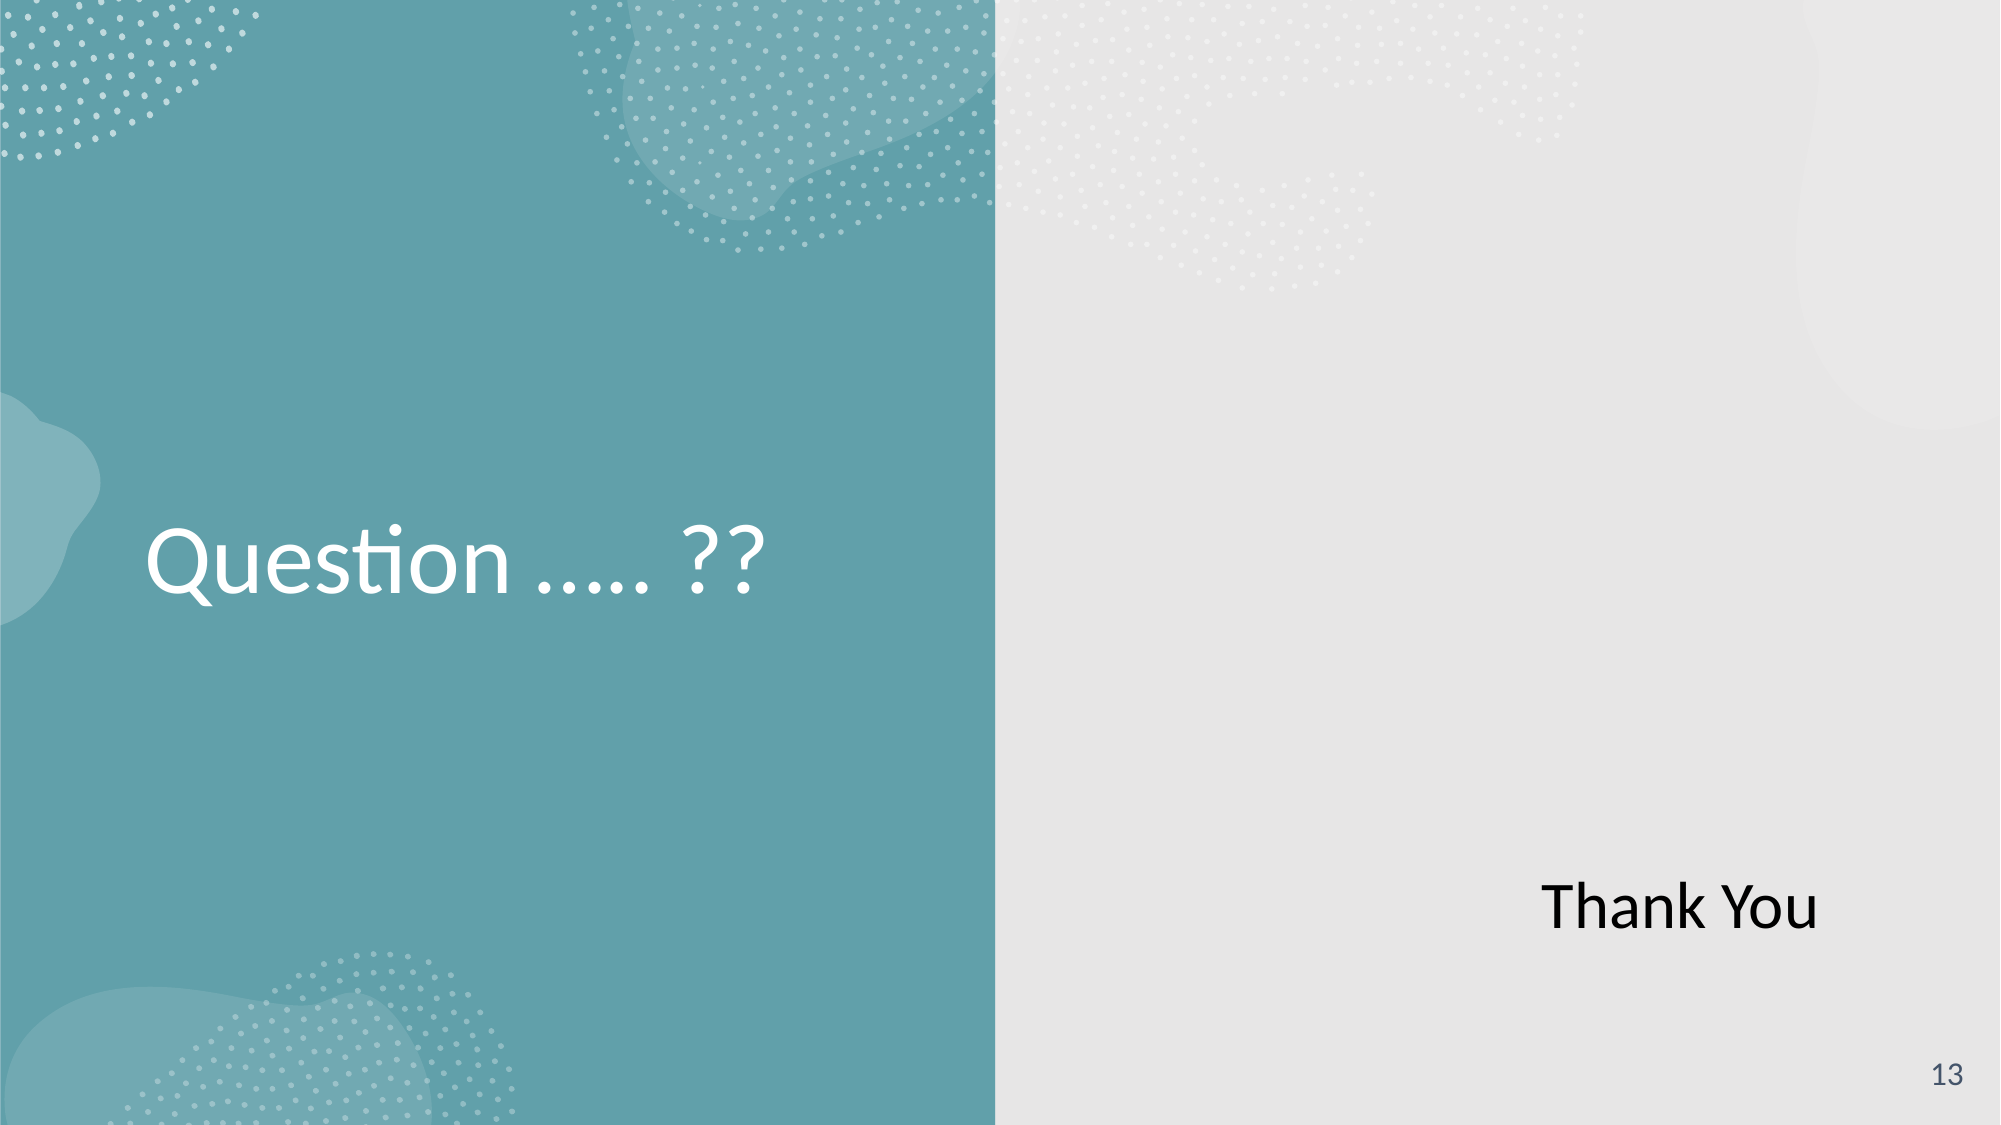

# Question ….. ??
Thank You
13